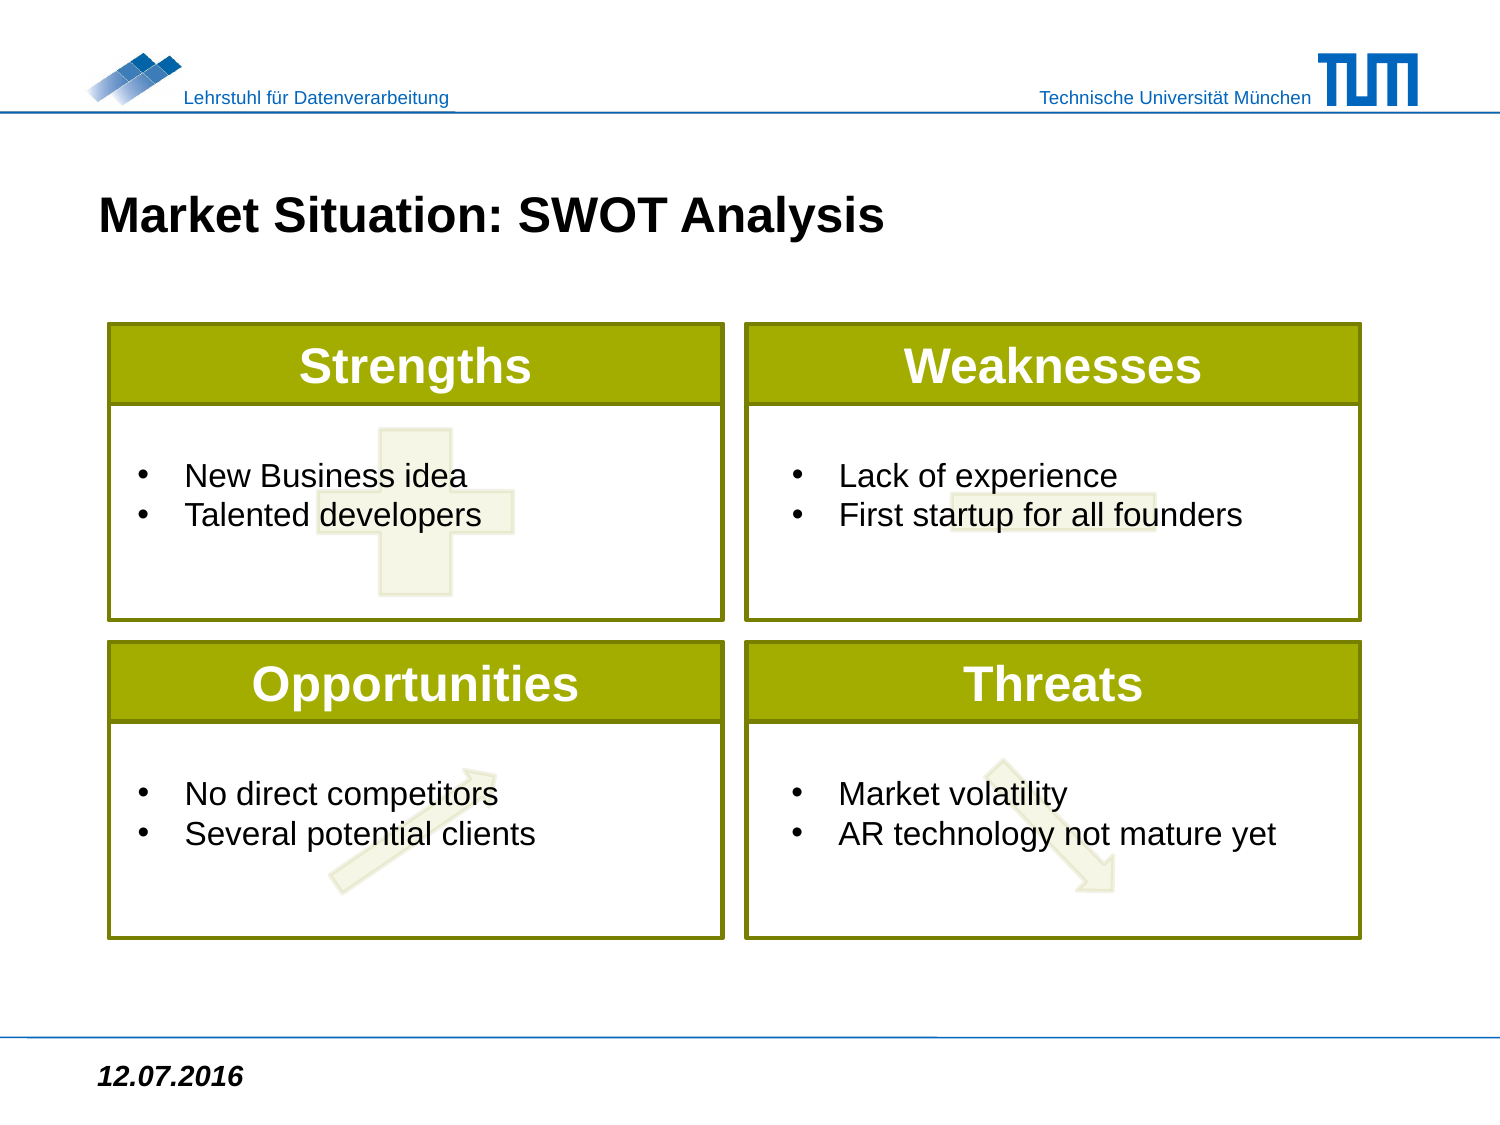

# Market Situation: SWOT Analysis
Strengths

Weaknesses

New Business idea
Talented developers
Lack of experience
First startup for all founders

Opportunities

Threats

No direct competitors
Several potential clients
Market volatility
AR technology not mature yet

12.07.2016